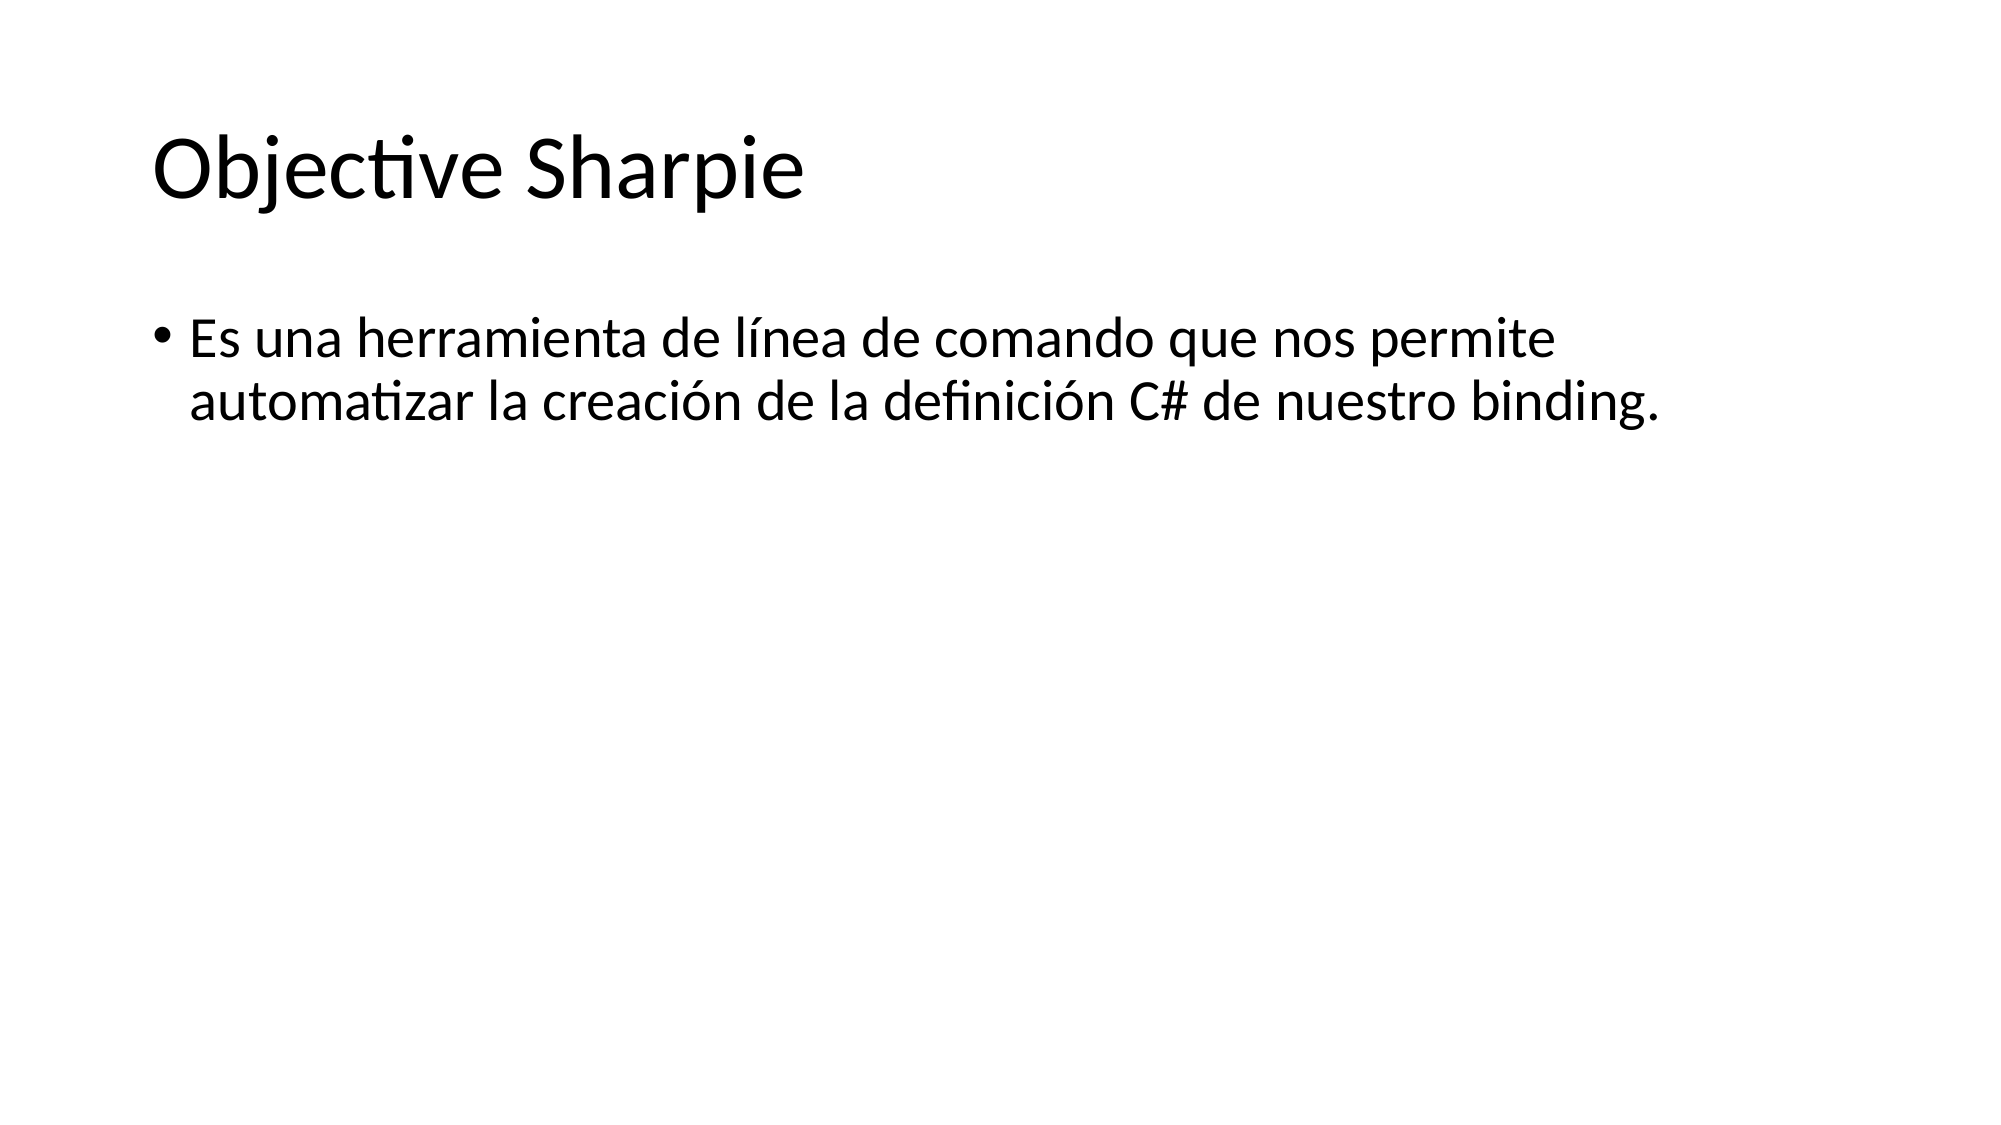

# Objective Sharpie
Es una herramienta de línea de comando que nos permite automatizar la creación de la definición C# de nuestro binding.